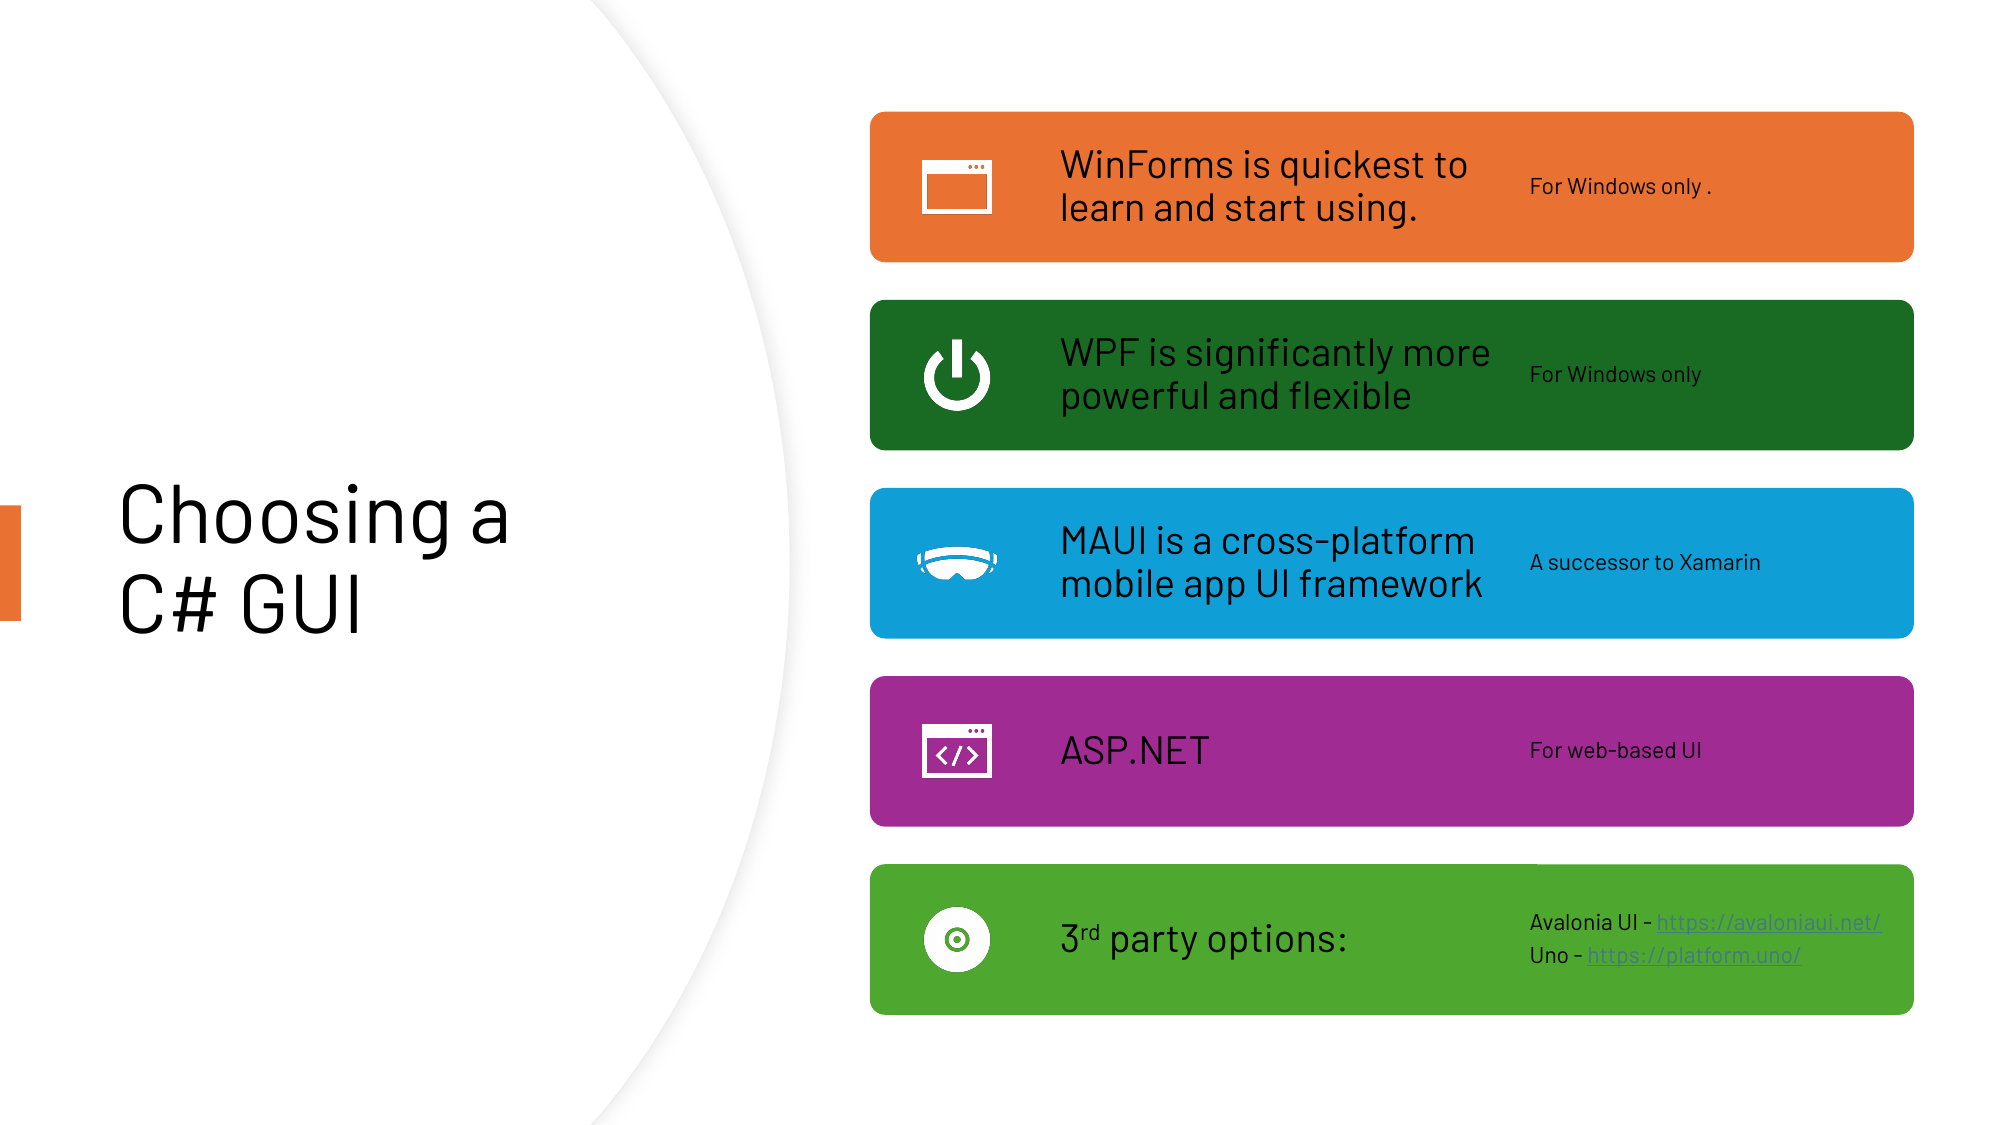

WinForms is quickest to learn and start using.
For Windows only .
WPF is significantly more powerful and flexible
For Windows only
MAUI is a cross-platform mobile app UI framework
A successor to Xamarin
ASP.NET
For web-based UI
3rd party options:
Avalonia UI - https://avaloniaui.net/
Uno - https://platform.uno/
# Choosing a C# GUI